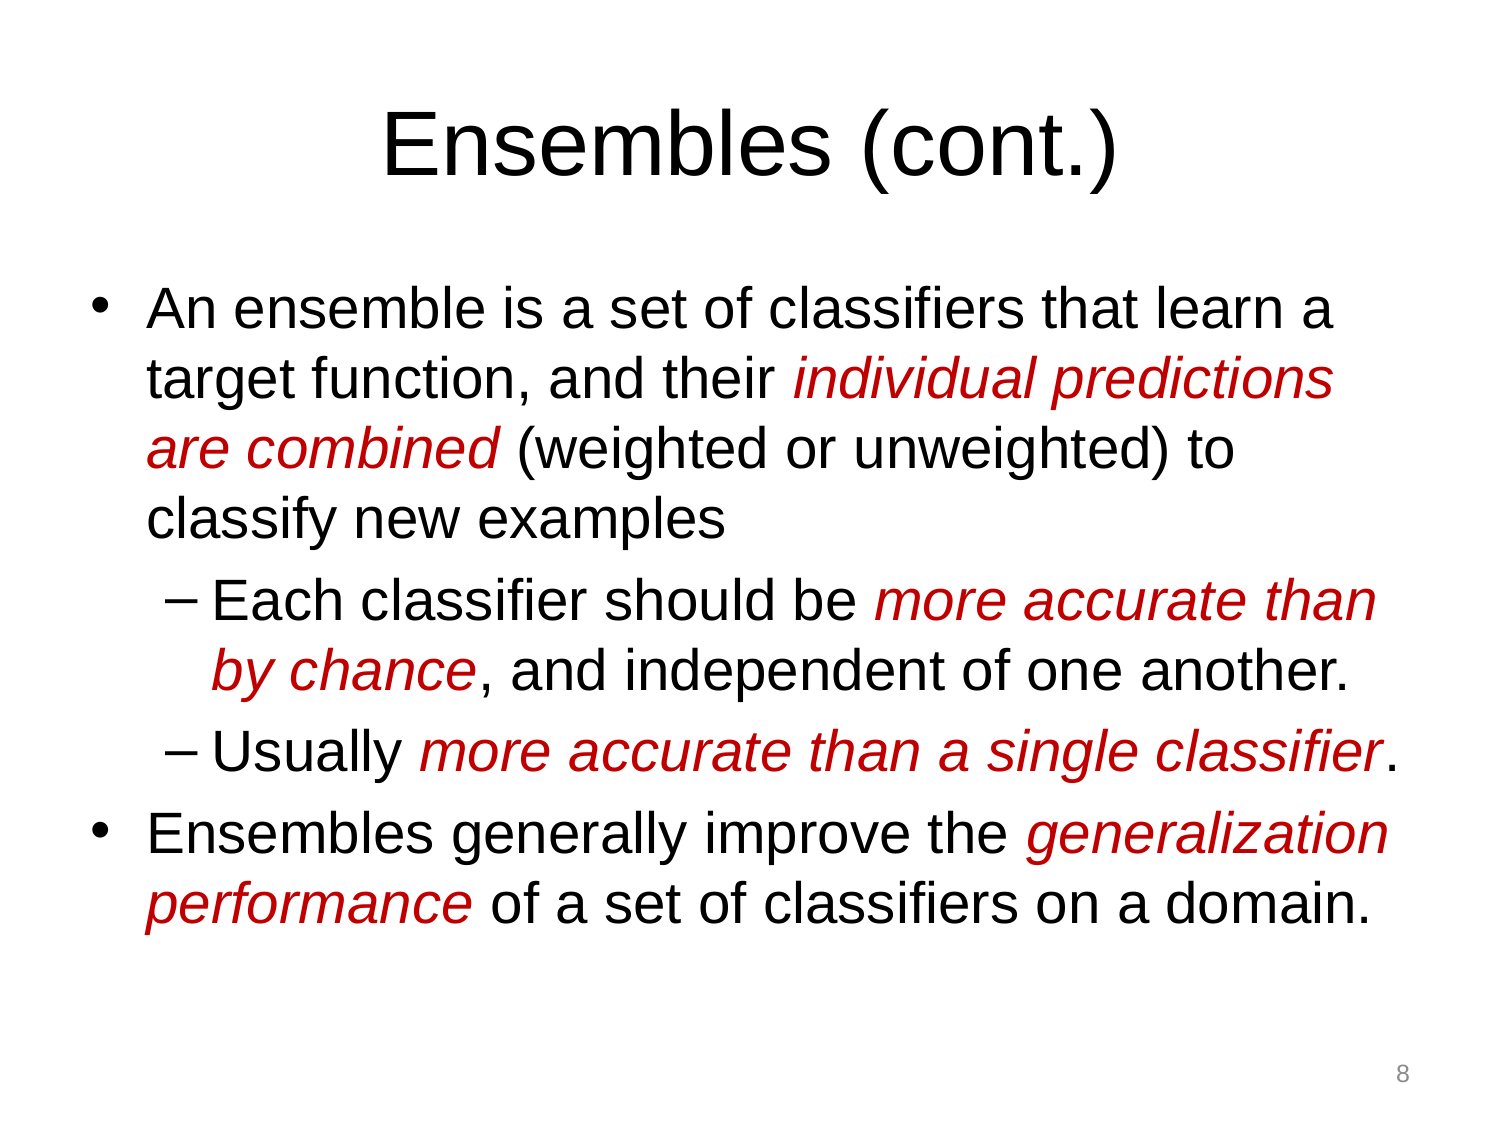

# Ensembles (cont.)
An ensemble is a set of classifiers that learn a target function, and their individual predictions are combined (weighted or unweighted) to classify new examples
Each classifier should be more accurate than by chance, and independent of one another.
Usually more accurate than a single classifier.
Ensembles generally improve the generalization performance of a set of classifiers on a domain.
8